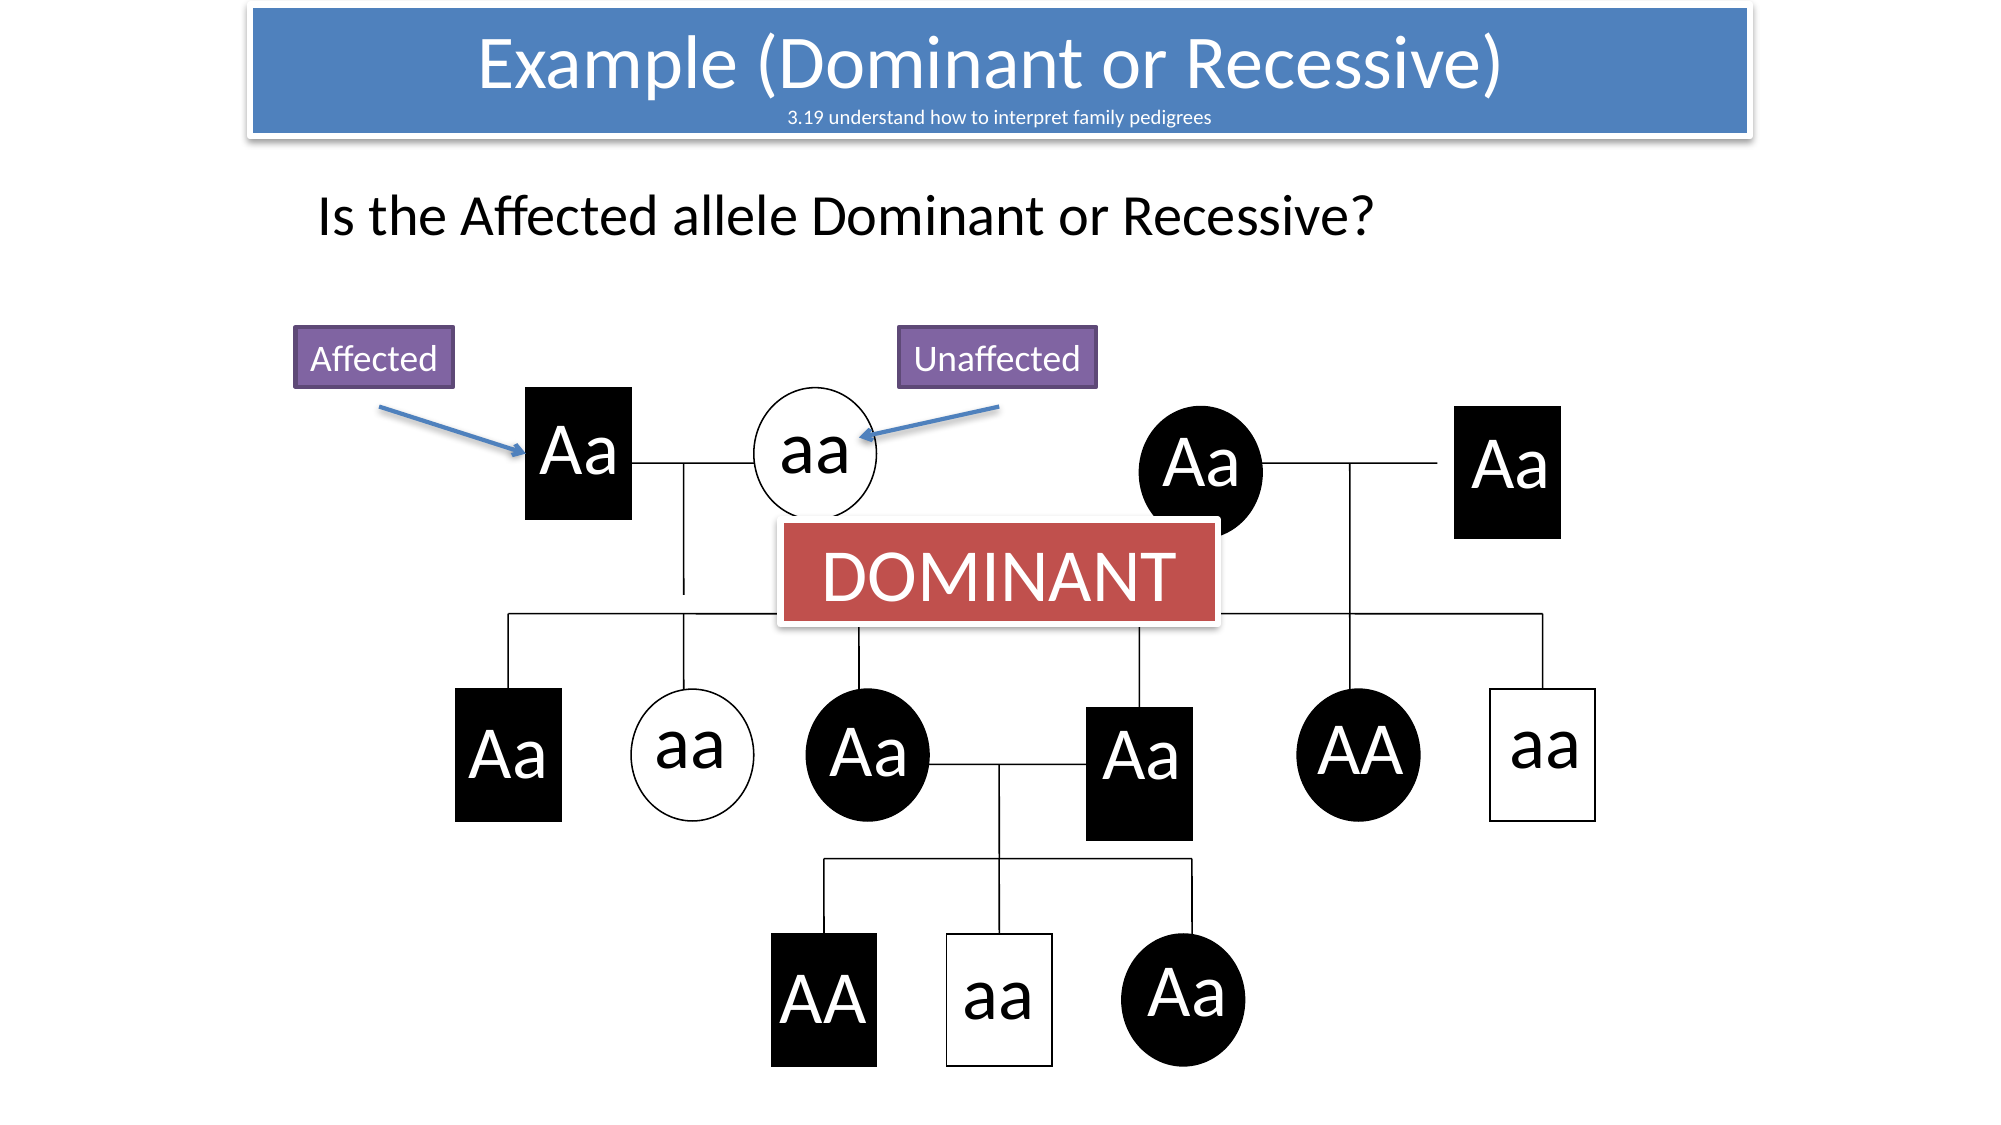

# Example (Dominant or Recessive) 3.19 understand how to interpret family pedigrees
Is the Affected allele Dominant or Recessive?
Affected
Unaffected

aa
Aa
Aa
Aa
DOMINANT

aa
aa
AA
Aa
Aa
Aa
Aa
aa
AA